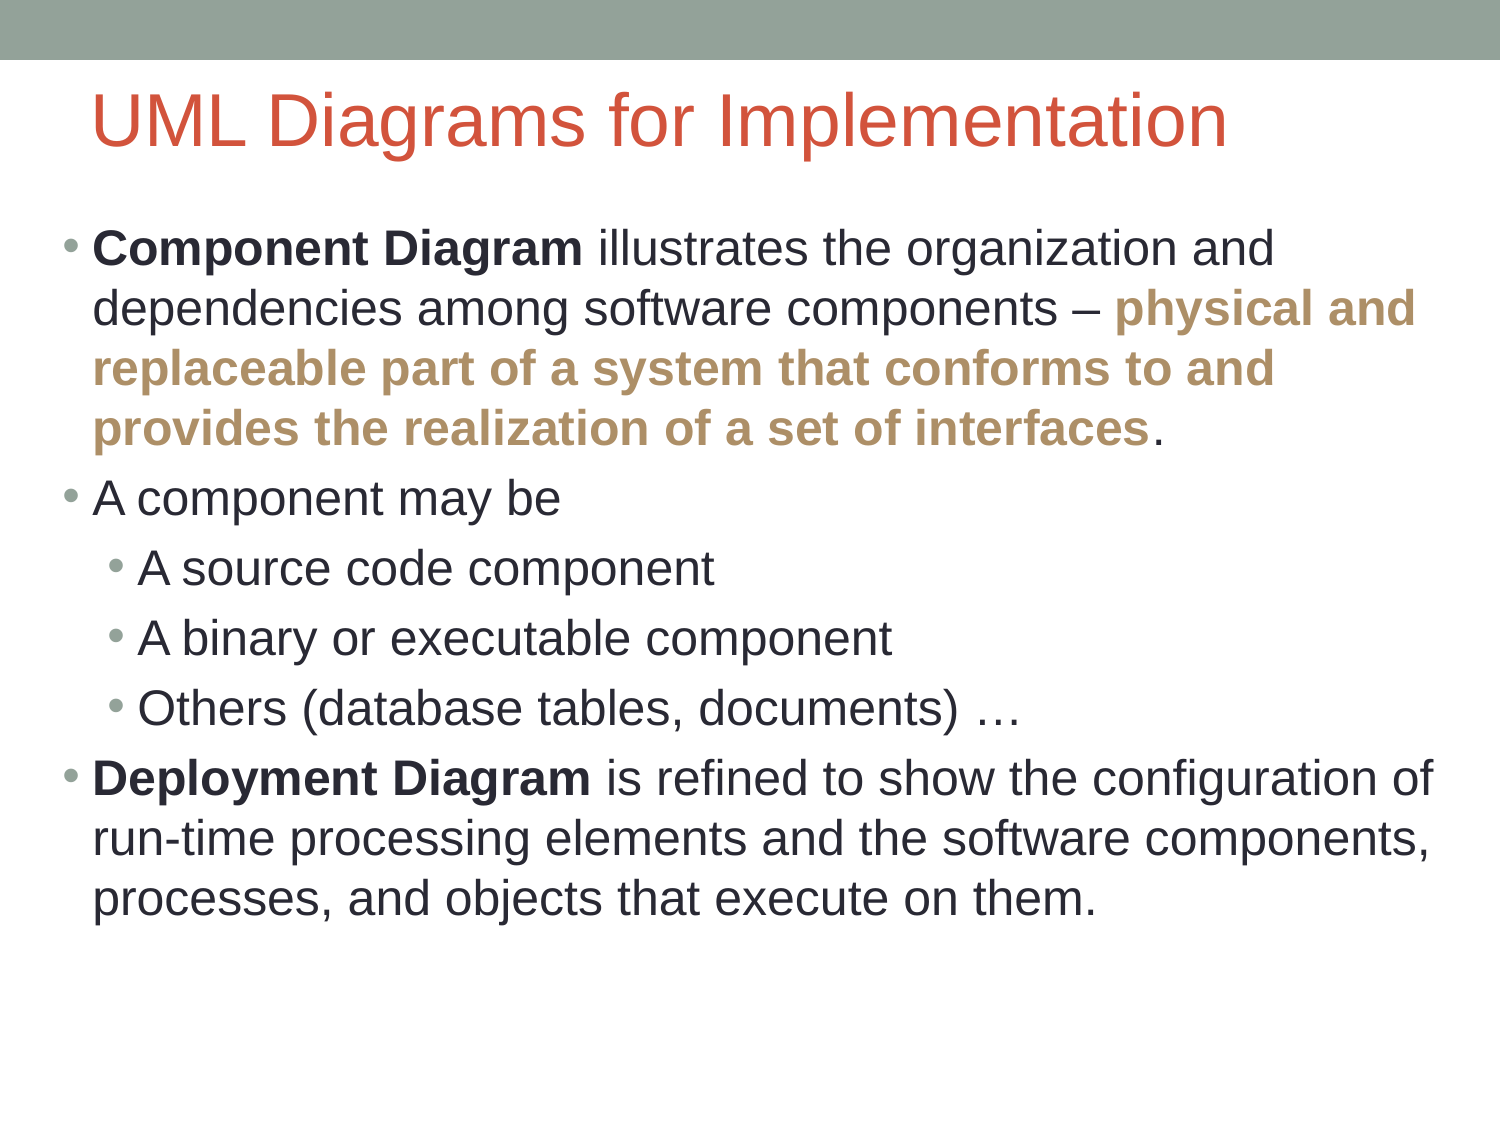

# UML Diagrams for Implementation
Component Diagram illustrates the organization and dependencies among software components – physical and replaceable part of a system that conforms to and provides the realization of a set of interfaces.
A component may be
A source code component
A binary or executable component
Others (database tables, documents) …
Deployment Diagram is refined to show the configuration of run-time processing elements and the software components, processes, and objects that execute on them.